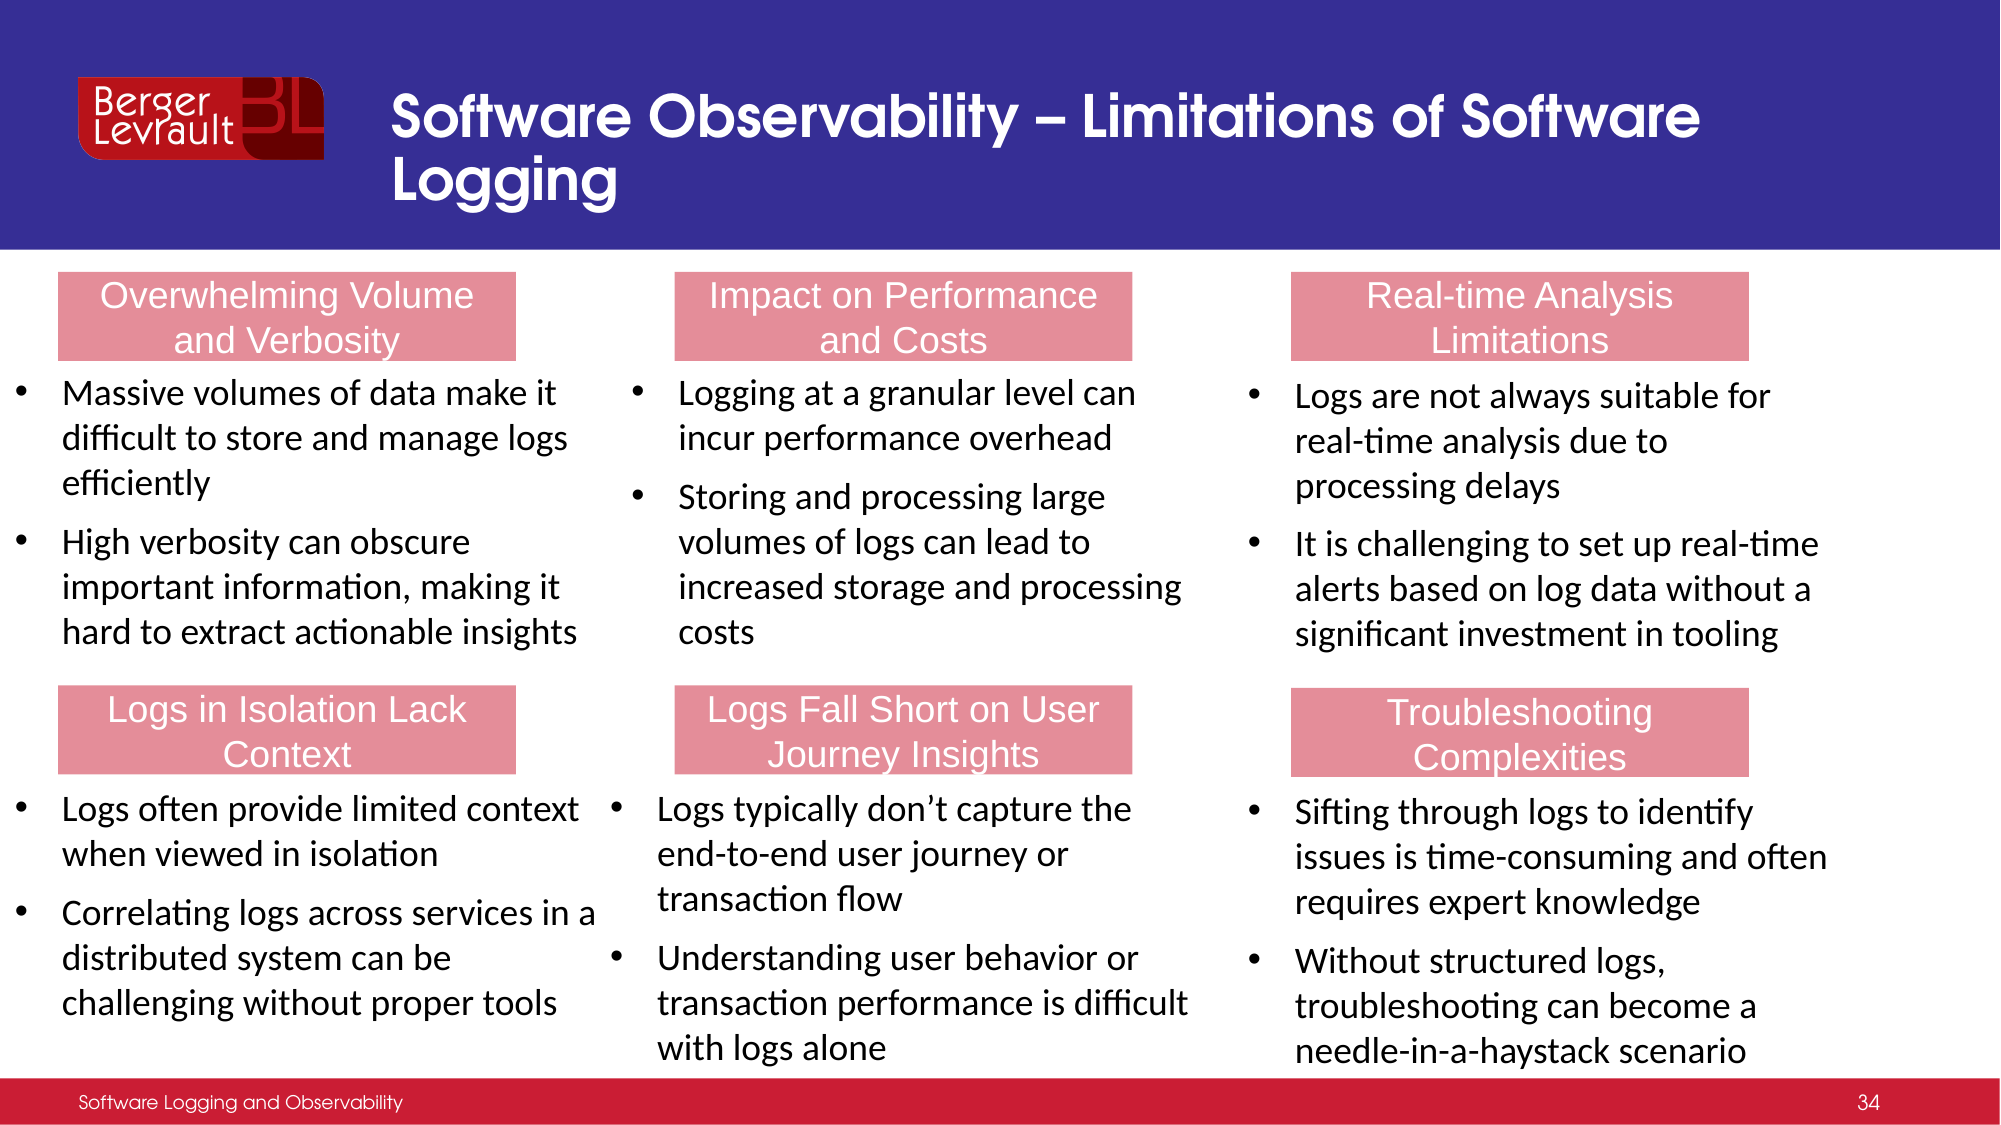

Software Observability – Limitations of Software Logging
Overwhelming Volume and Verbosity
Impact on Performance and Costs
Real-time Analysis Limitations
Massive volumes of data make it difficult to store and manage logs efficiently
High verbosity can obscure important information, making it hard to extract actionable insights
Logging at a granular level can incur performance overhead
Storing and processing large volumes of logs can lead to increased storage and processing costs
Logs are not always suitable for real-time analysis due to processing delays
It is challenging to set up real-time alerts based on log data without a significant investment in tooling
Logs in Isolation Lack Context
Logs Fall Short on User Journey Insights
Troubleshooting Complexities
Logs typically don’t capture the end-to-end user journey or transaction flow
Understanding user behavior or transaction performance is difficult with logs alone
Logs often provide limited context when viewed in isolation
Correlating logs across services in a distributed system can be challenging without proper tools
Sifting through logs to identify issues is time-consuming and often requires expert knowledge
Without structured logs, troubleshooting can become a needle-in-a-haystack scenario
Software Logging and Observability
34